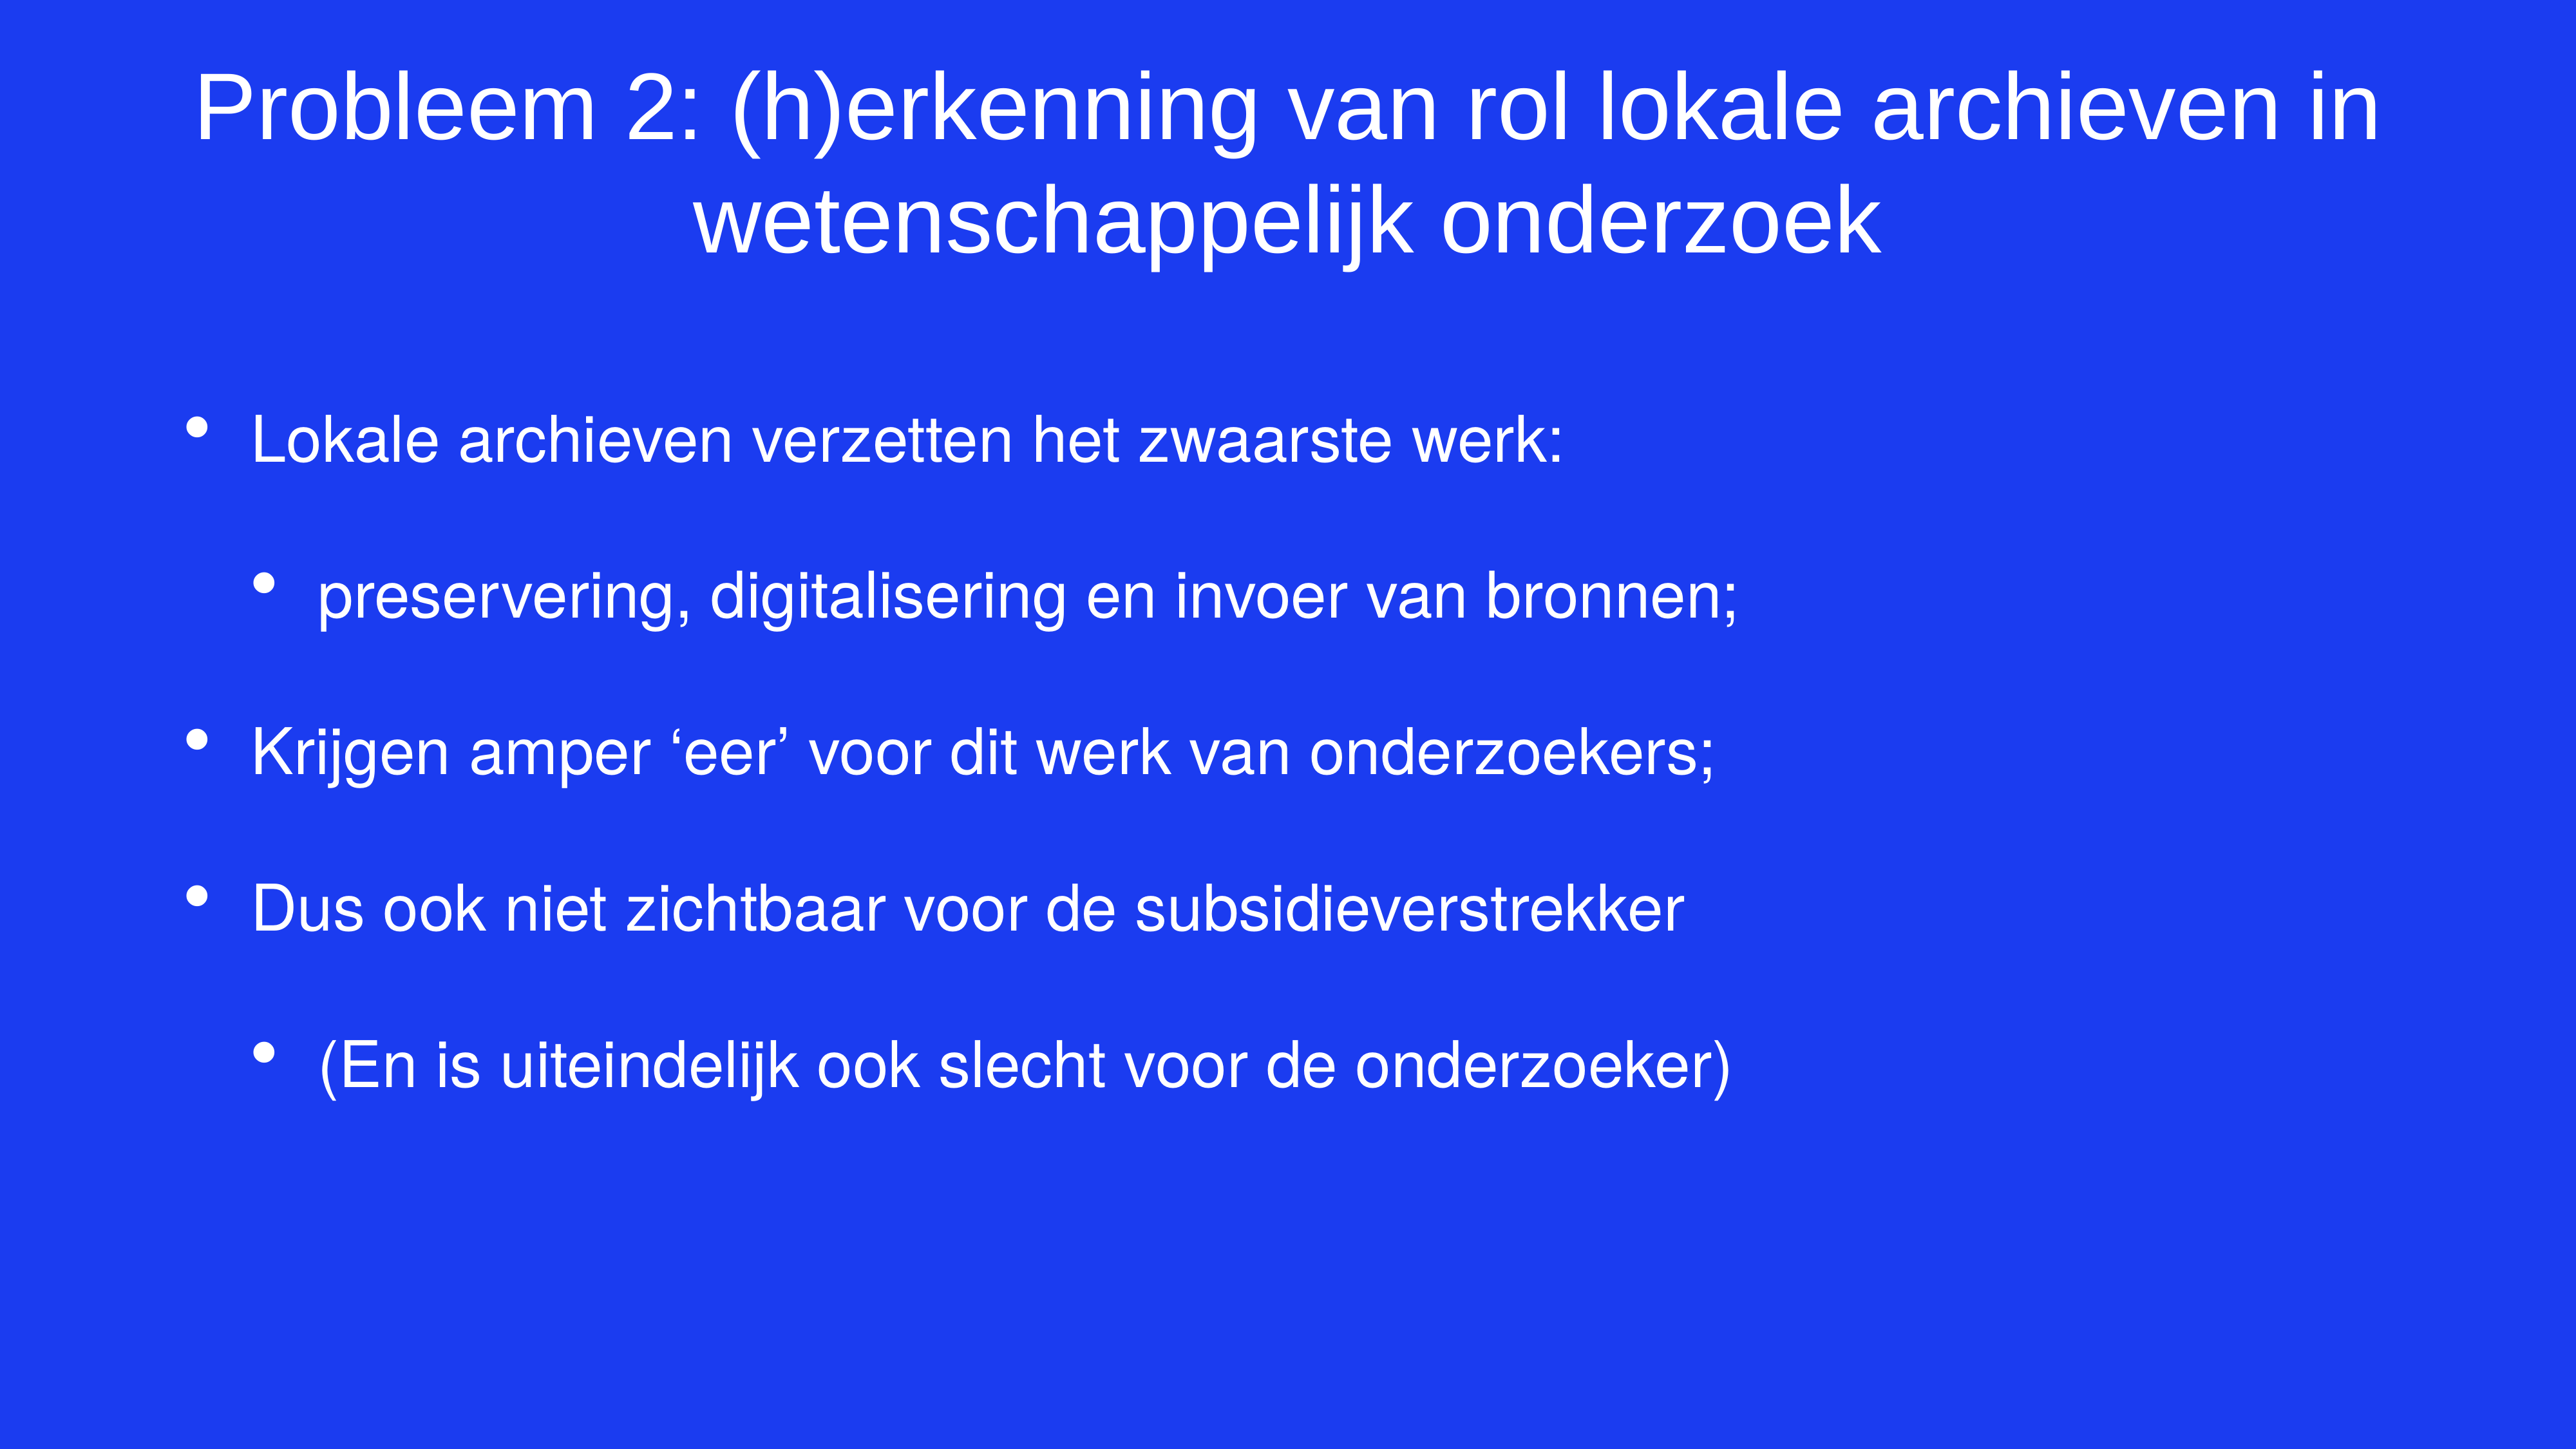

# Probleem 2: (h)erkenning van rol lokale archieven in wetenschappelijk onderzoek
Lokale archieven verzetten het zwaarste werk:
preservering, digitalisering en invoer van bronnen;
Krijgen amper ‘eer’ voor dit werk van onderzoekers;
Dus ook niet zichtbaar voor de subsidieverstrekker
(En is uiteindelijk ook slecht voor de onderzoeker)